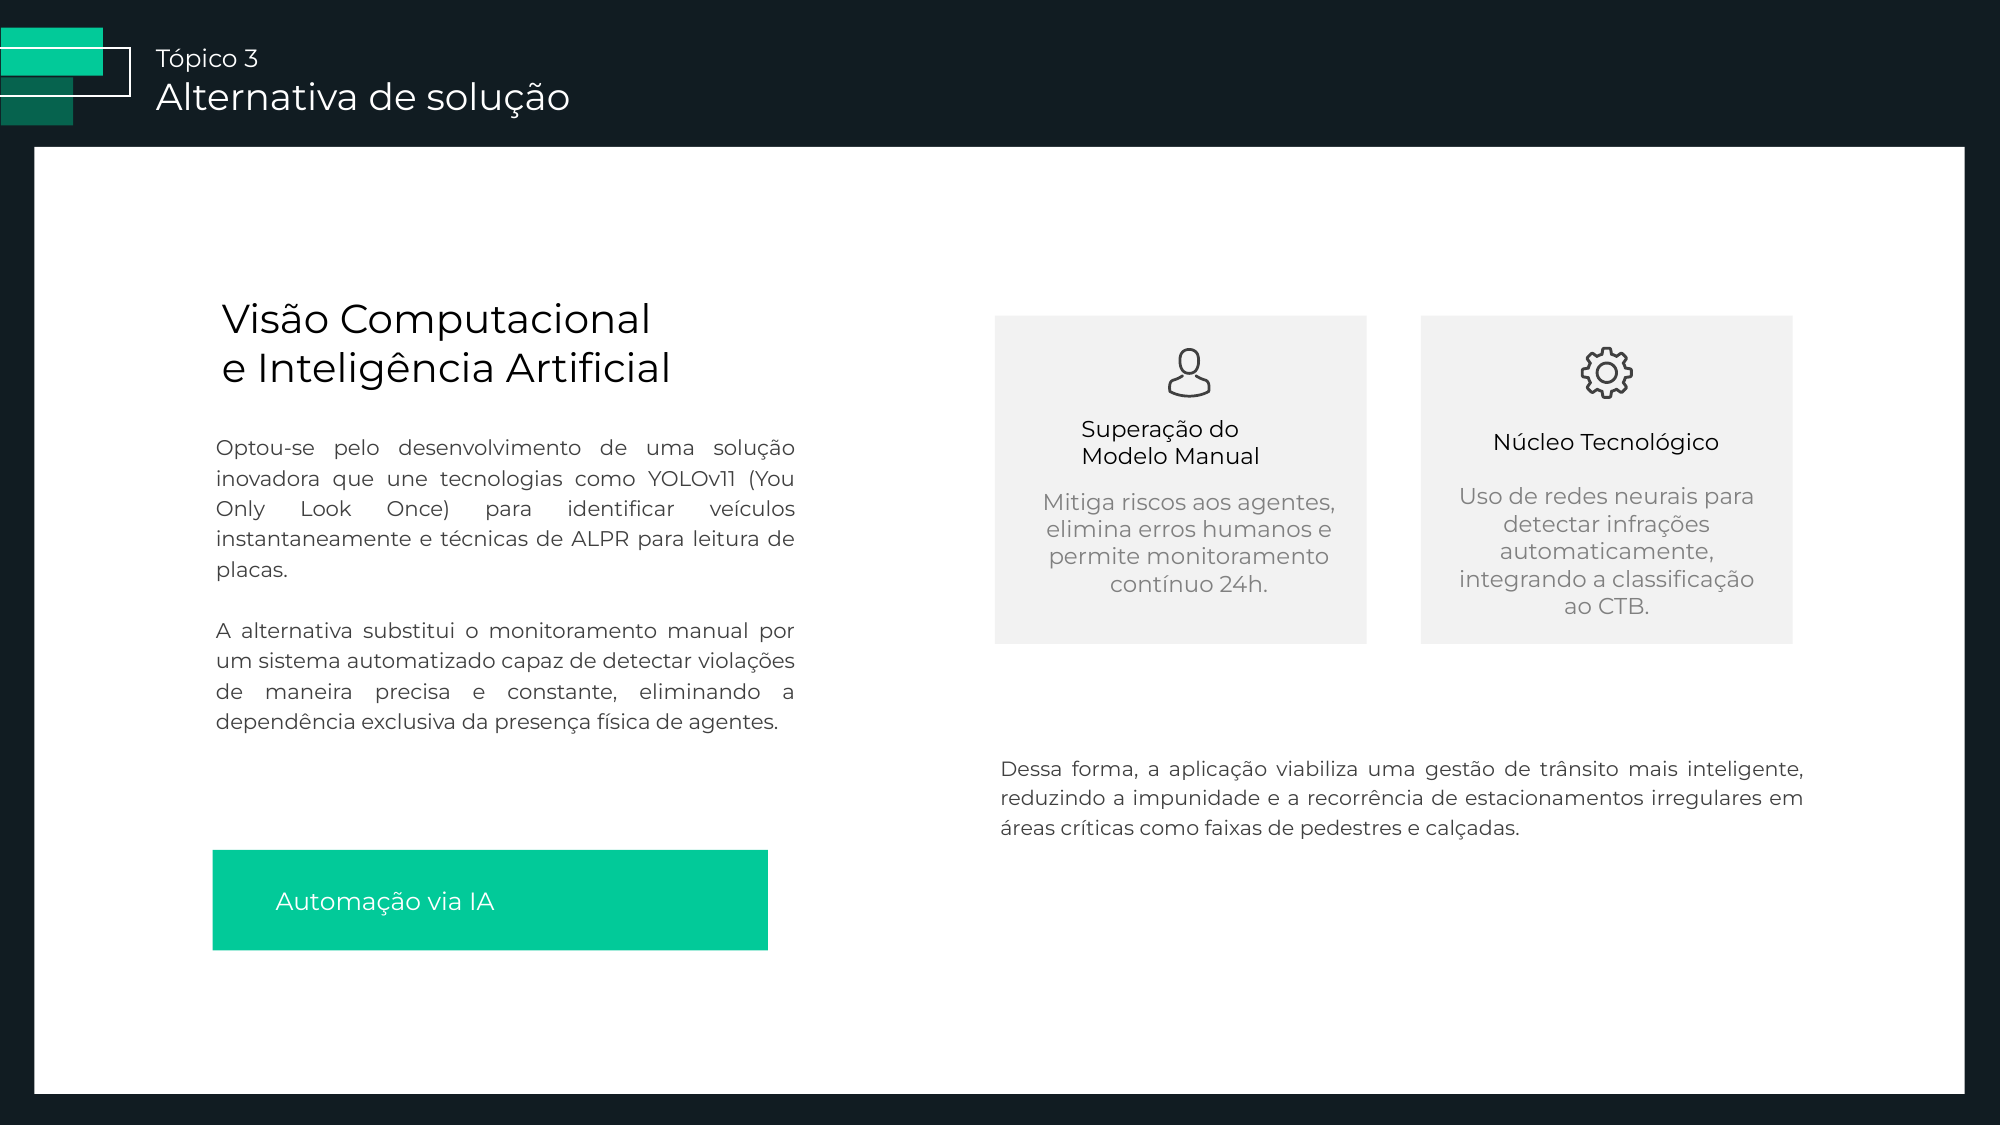

Tópico 3
Alternativa de solução
Visão Computacional
e Inteligência Artificial

Superação do Modelo Manual
Núcleo Tecnológico
Optou-se pelo desenvolvimento de uma solução inovadora que une tecnologias como YOLOv11 (You Only Look Once) para identificar veículos instantaneamente e técnicas de ALPR para leitura de placas.

A alternativa substitui o monitoramento manual por um sistema automatizado capaz de detectar violações de maneira precisa e constante, eliminando a dependência exclusiva da presença física de agentes.

Uso de redes neurais para detectar infrações automaticamente, integrando a classificação ao CTB.
Mitiga riscos aos agentes, elimina erros humanos e permite monitoramento contínuo 24h.
Dessa forma, a aplicação viabiliza uma gestão de trânsito mais inteligente, reduzindo a impunidade e a recorrência de estacionamentos irregulares em áreas críticas como faixas de pedestres e calçadas.

Automação via IA